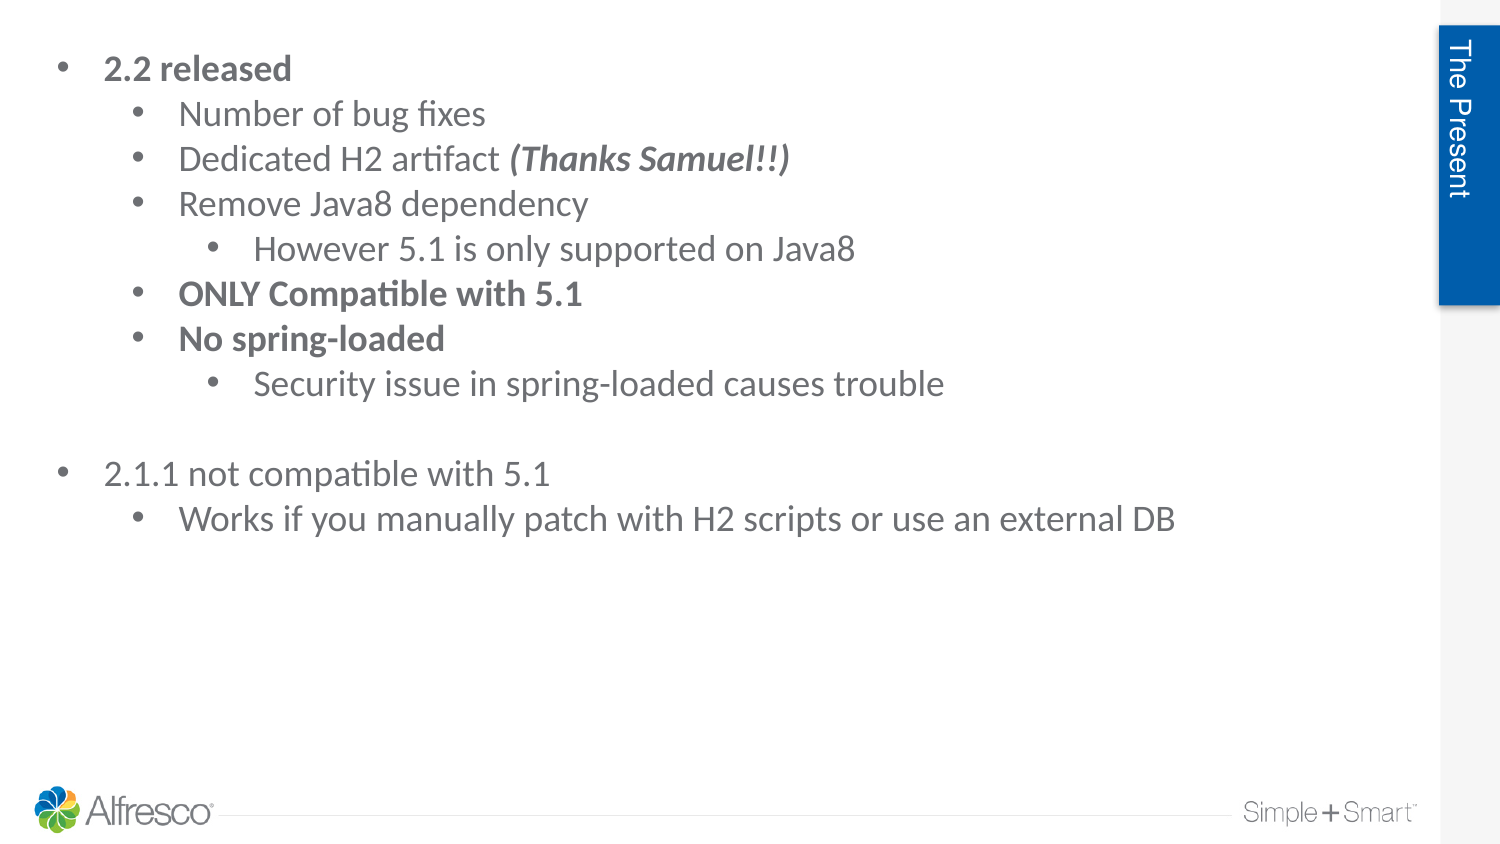

The Present
2.2 released
Number of bug fixes
Dedicated H2 artifact (Thanks Samuel!!)
Remove Java8 dependency
However 5.1 is only supported on Java8
ONLY Compatible with 5.1
No spring-loaded
Security issue in spring-loaded causes trouble
2.1.1 not compatible with 5.1
Works if you manually patch with H2 scripts or use an external DB